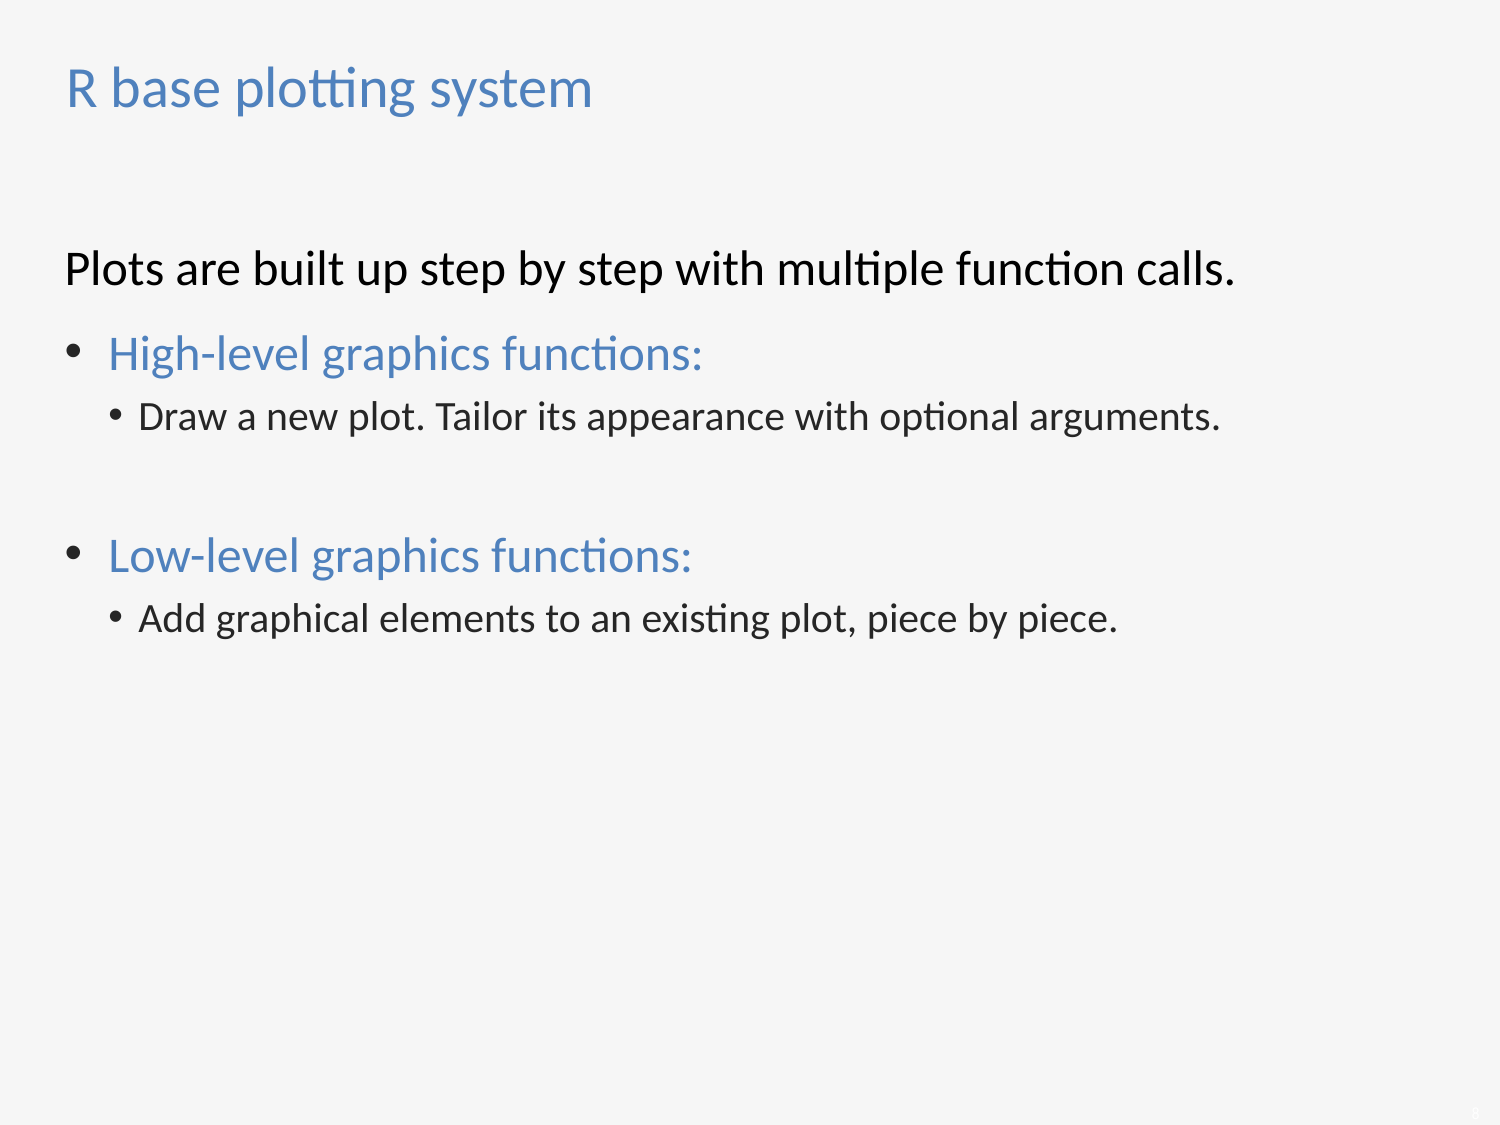

# R base plotting system

Plots are built up step by step with multiple function calls.
High-level graphics functions:
Draw a new plot. Tailor its appearance with optional arguments.

Low-level graphics functions:
Add graphical elements to an existing plot, piece by piece.